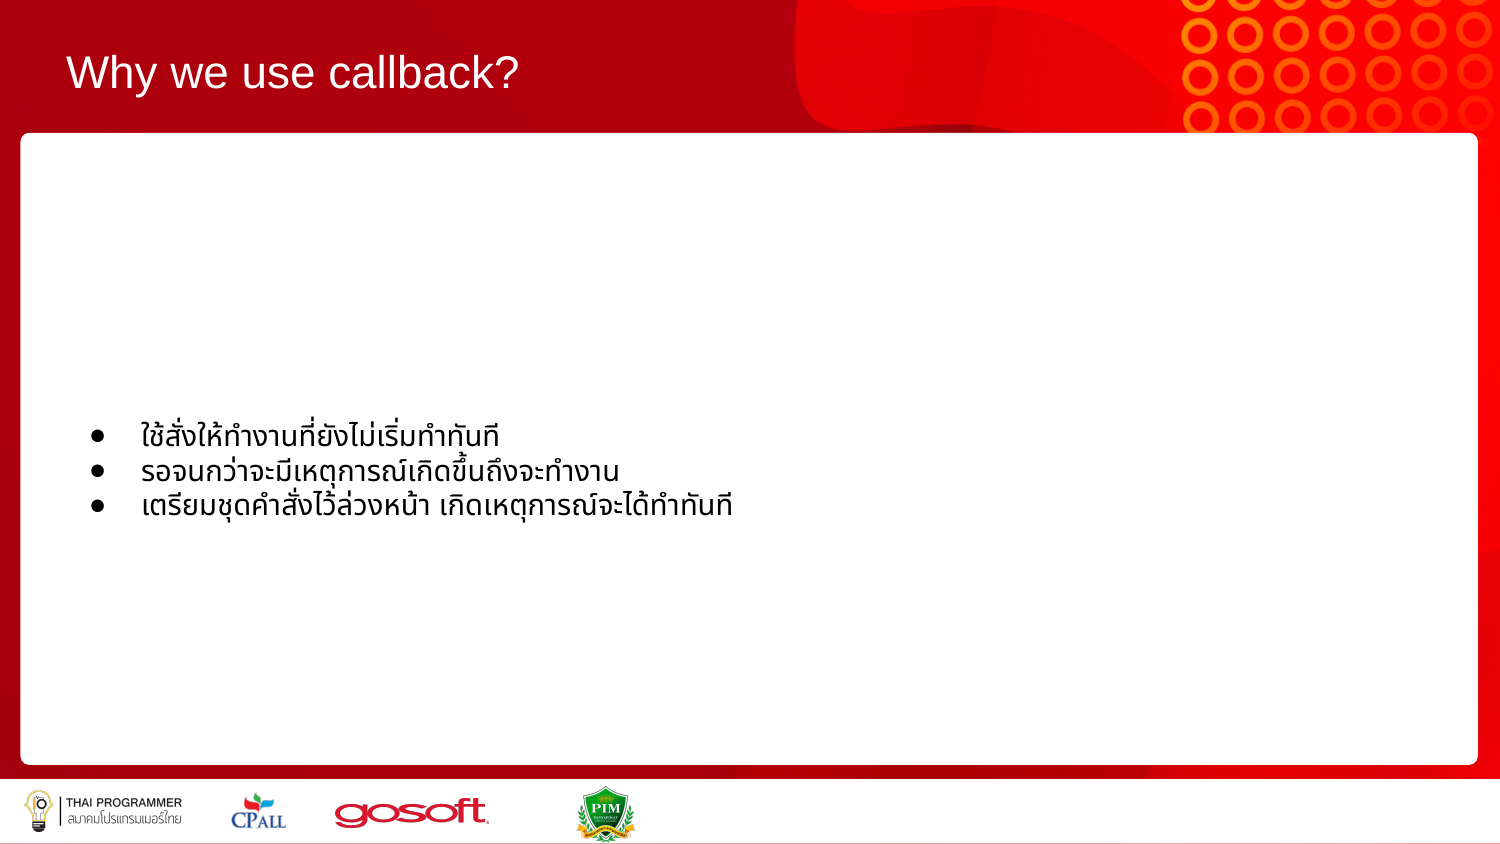

# Why we use callback?
ใช้สั่งให้ทำงานที่ยังไม่เริ่มทำทันที
รอจนกว่าจะมีเหตุการณ์เกิดขึ้นถึงจะทำงาน
เตรียมชุดคำสั่งไว้ล่วงหน้า เกิดเหตุการณ์จะได้ทำทันที